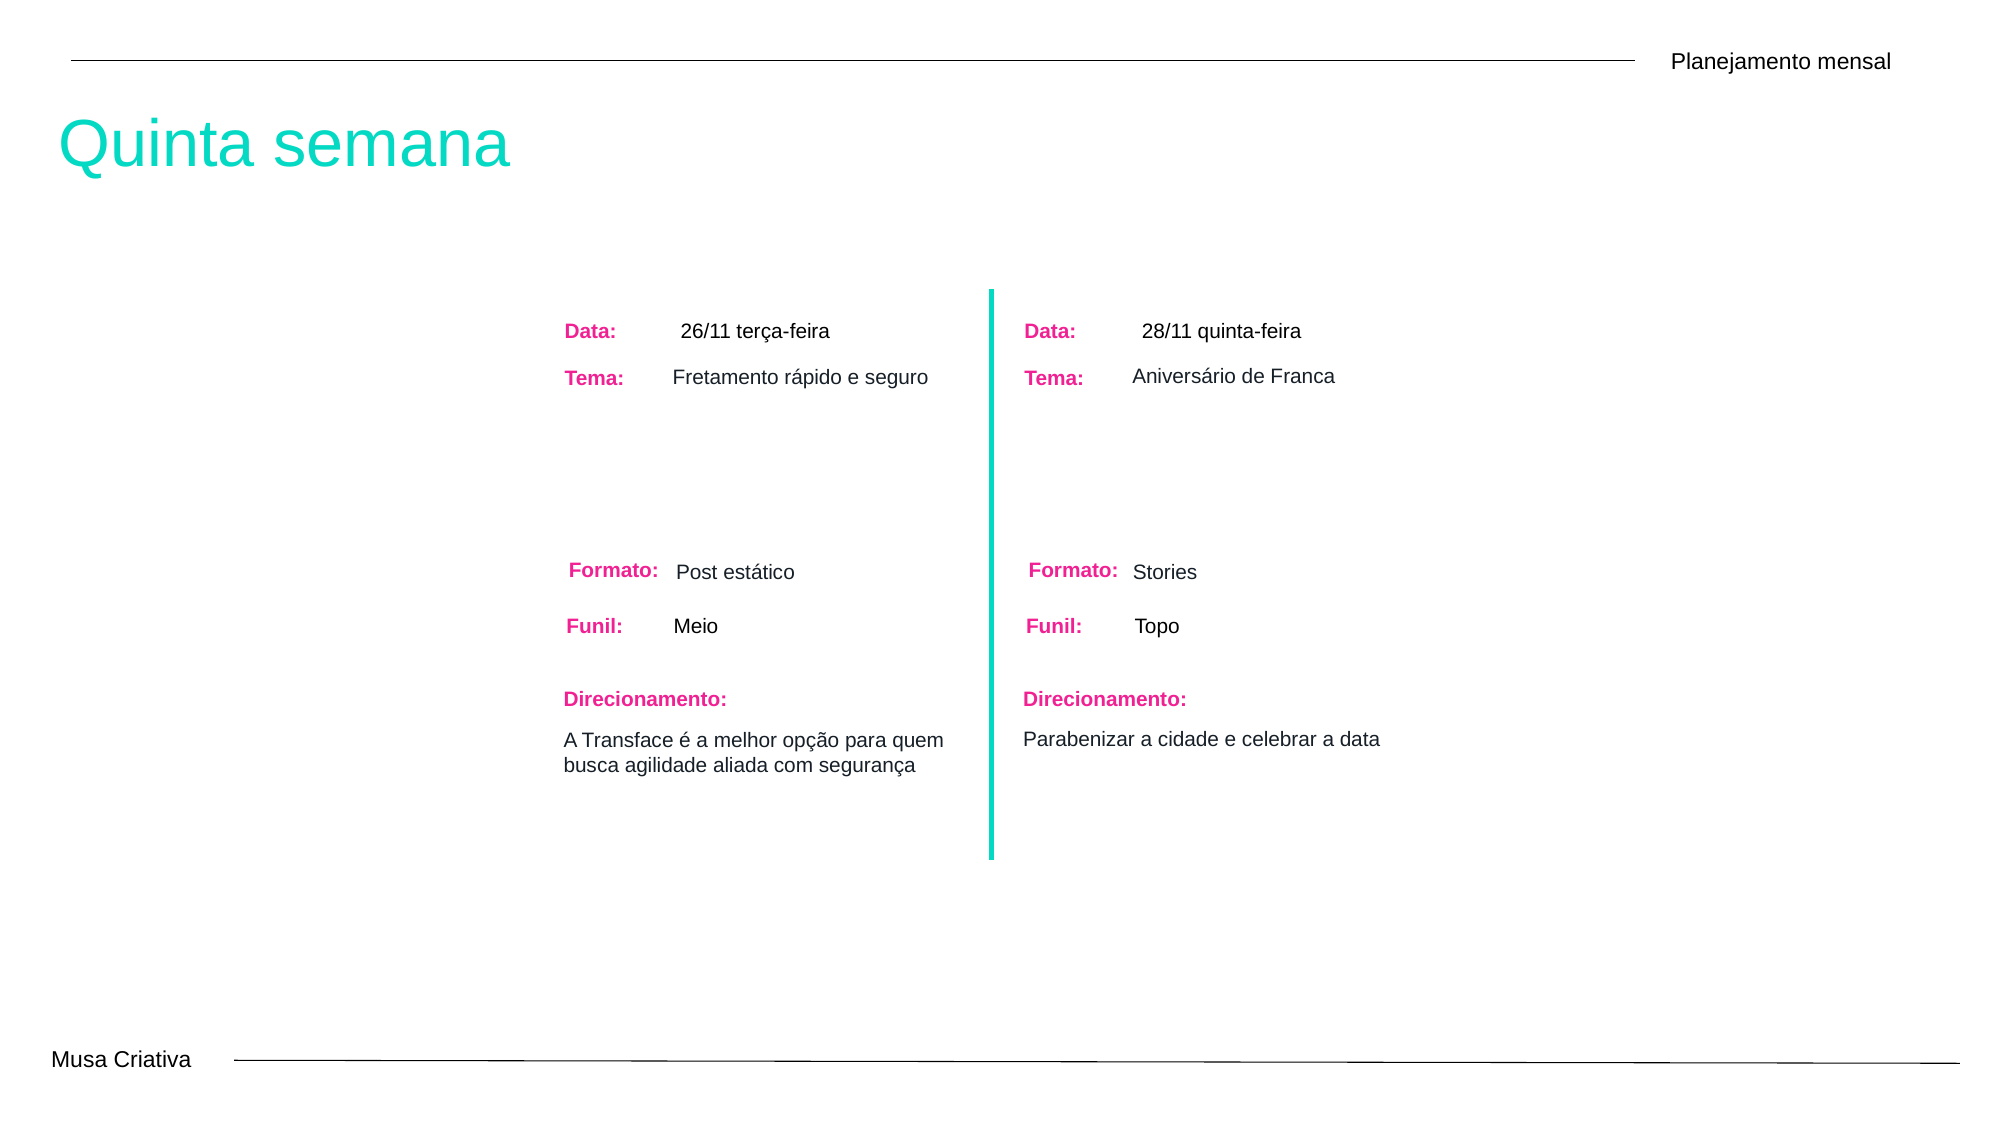

Planejamento mensal
Quinta semana
Data:
28/11 quinta-feira
Data:
26/11 terça-feira
Aniversário de Franca
Fretamento rápido e seguro
Tema:
Tema:
Formato:
Formato:
Stories
Post estático
Funil:
Topo
Funil:
Meio
Direcionamento:
Direcionamento:
Parabenizar a cidade e celebrar a data
A Transface é a melhor opção para quem busca agilidade aliada com segurança
Musa Criativa